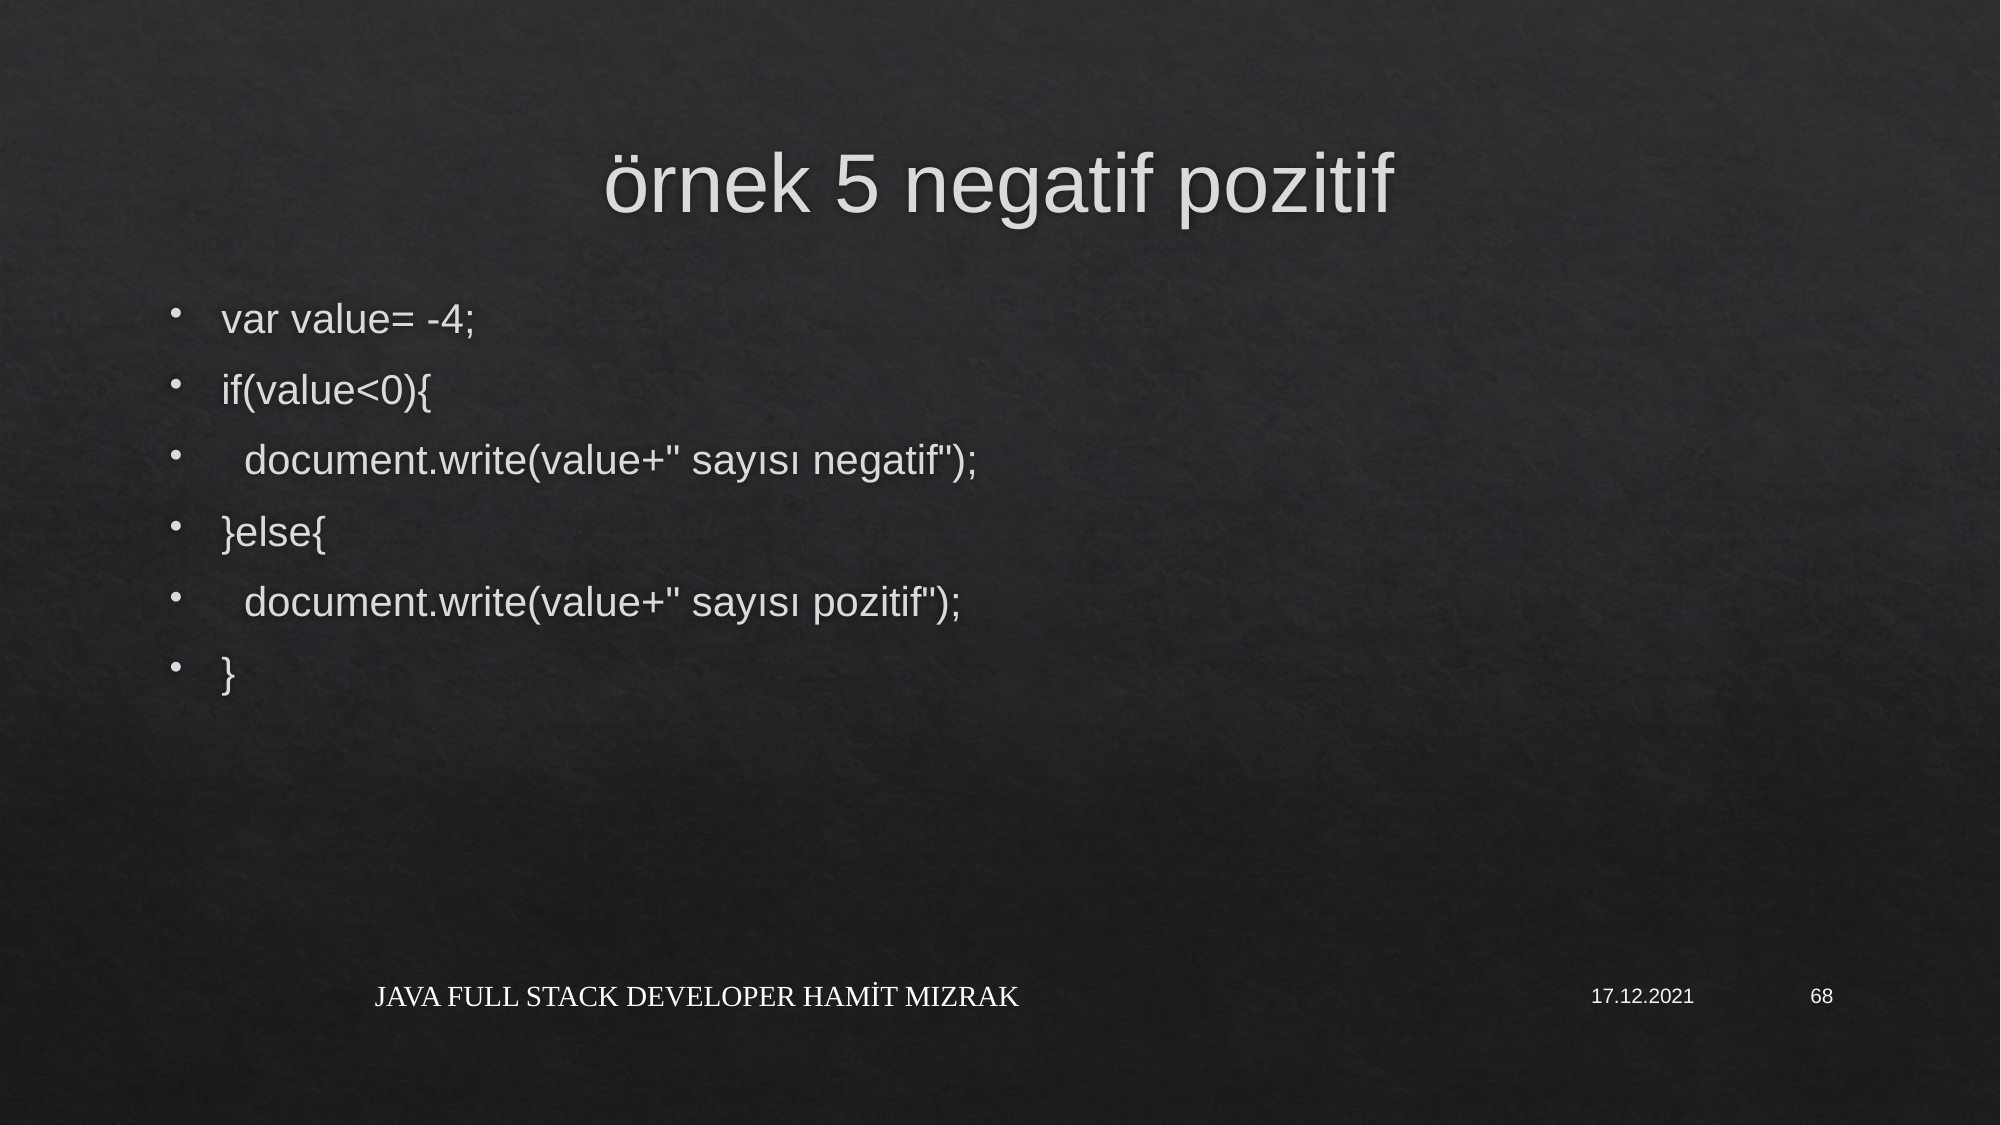

# örnek 5 negatif pozitif
var value= -4;
if(value<0){
  document.write(value+" sayısı negatif");
}else{
  document.write(value+" sayısı pozitif");
}
JAVA FULL STACK DEVELOPER HAMİT MIZRAK
17.12.2021
68